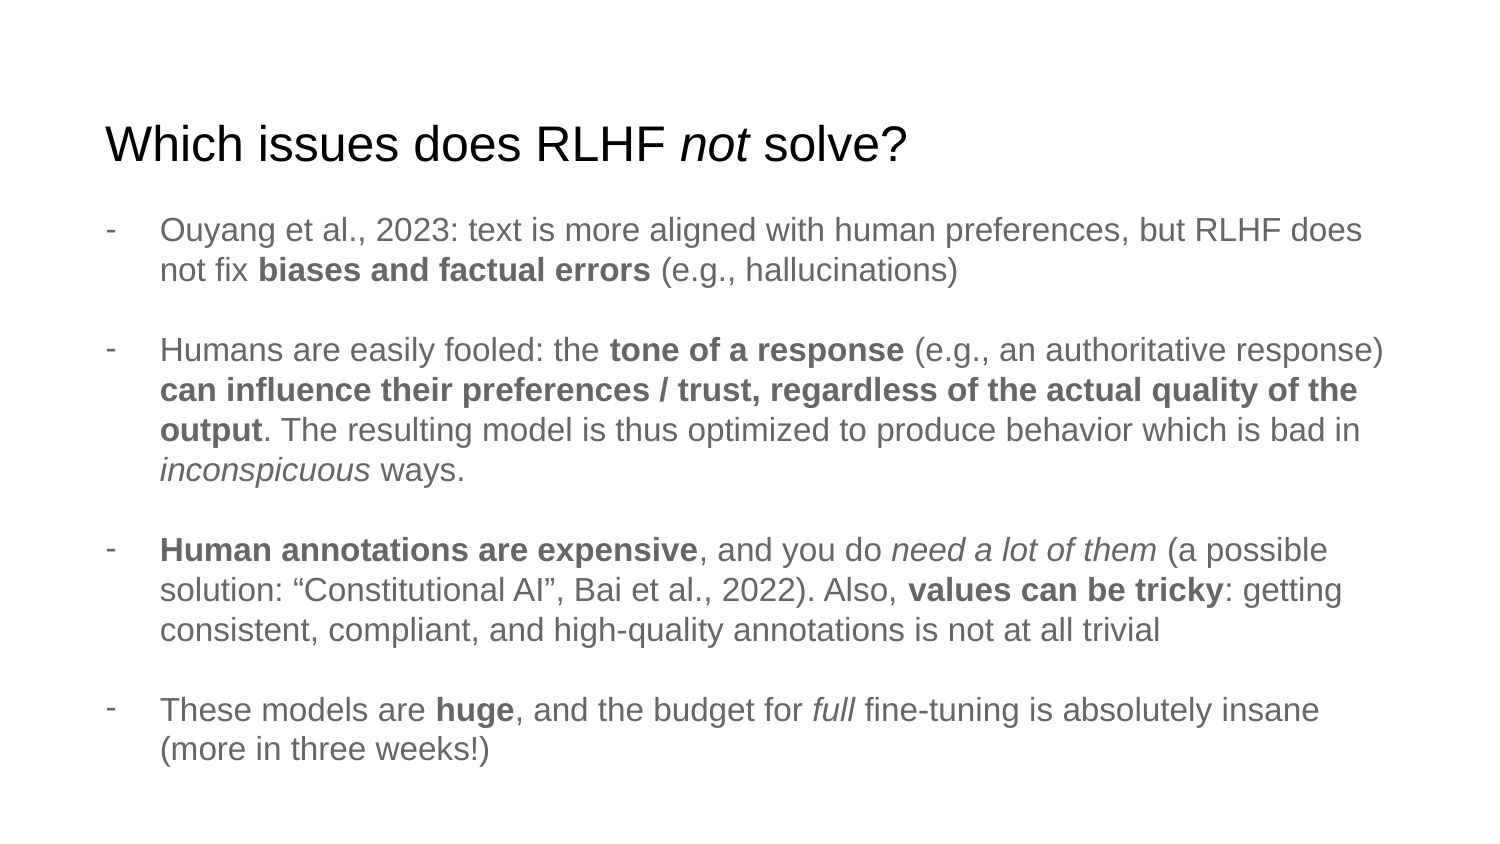

# Which issues does RLHF not solve?
Ouyang et al., 2023: text is more aligned with human preferences, but RLHF does not fix biases and factual errors (e.g., hallucinations)

Humans are easily fooled: the tone of a response (e.g., an authoritative response) can influence their preferences / trust, regardless of the actual quality of the output. The resulting model is thus optimized to produce behavior which is bad in inconspicuous ways.

Human annotations are expensive, and you do need a lot of them (a possible solution: “Constitutional AI”, Bai et al., 2022). Also, values can be tricky: getting consistent, compliant, and high-quality annotations is not at all trivial

These models are huge, and the budget for full fine-tuning is absolutely insane (more in three weeks!)